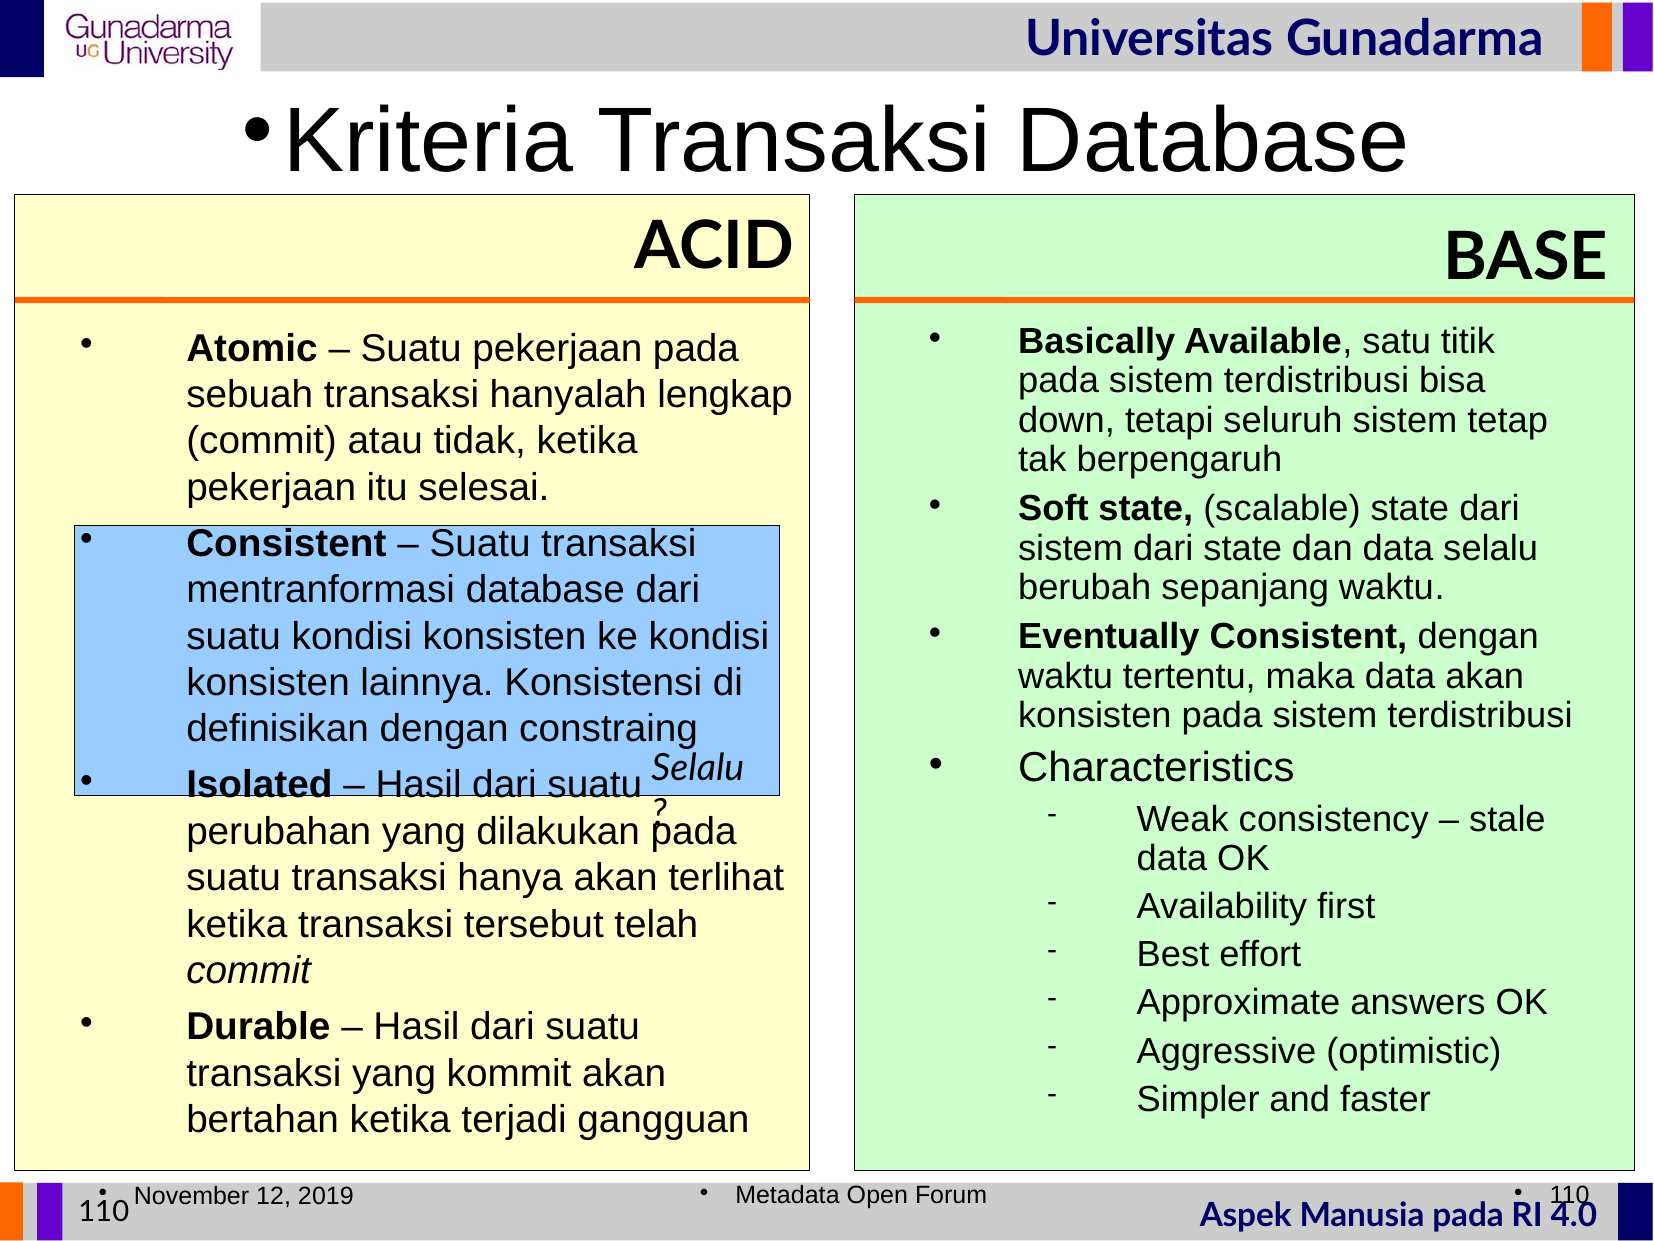

Kriteria Transaksi Database

ACID

BASE

Atomic – Suatu pekerjaan pada sebuah transaksi hanyalah lengkap (commit) atau tidak, ketika pekerjaan itu selesai.
Consistent – Suatu transaksi mentranformasi database dari suatu kondisi konsisten ke kondisi konsisten lainnya. Konsistensi di definisikan dengan constraing
Isolated – Hasil dari suatu perubahan yang dilakukan pada suatu transaksi hanya akan terlihat ketika transaksi tersebut telah commit
Durable – Hasil dari suatu transaksi yang kommit akan bertahan ketika terjadi gangguan
Basically Available, satu titik pada sistem terdistribusi bisa down, tetapi seluruh sistem tetap tak berpengaruh
Soft state, (scalable) state dari sistem dari state dan data selalu berubah sepanjang waktu.
Eventually Consistent, dengan waktu tertentu, maka data akan konsisten pada sistem terdistribusi
Characteristics
Weak consistency – stale data OK
Availability first
Best effort
Approximate answers OK
Aggressive (optimistic)
Simpler and faster

Selalu ?
110
Metadata Open Forum
November 12, 2019